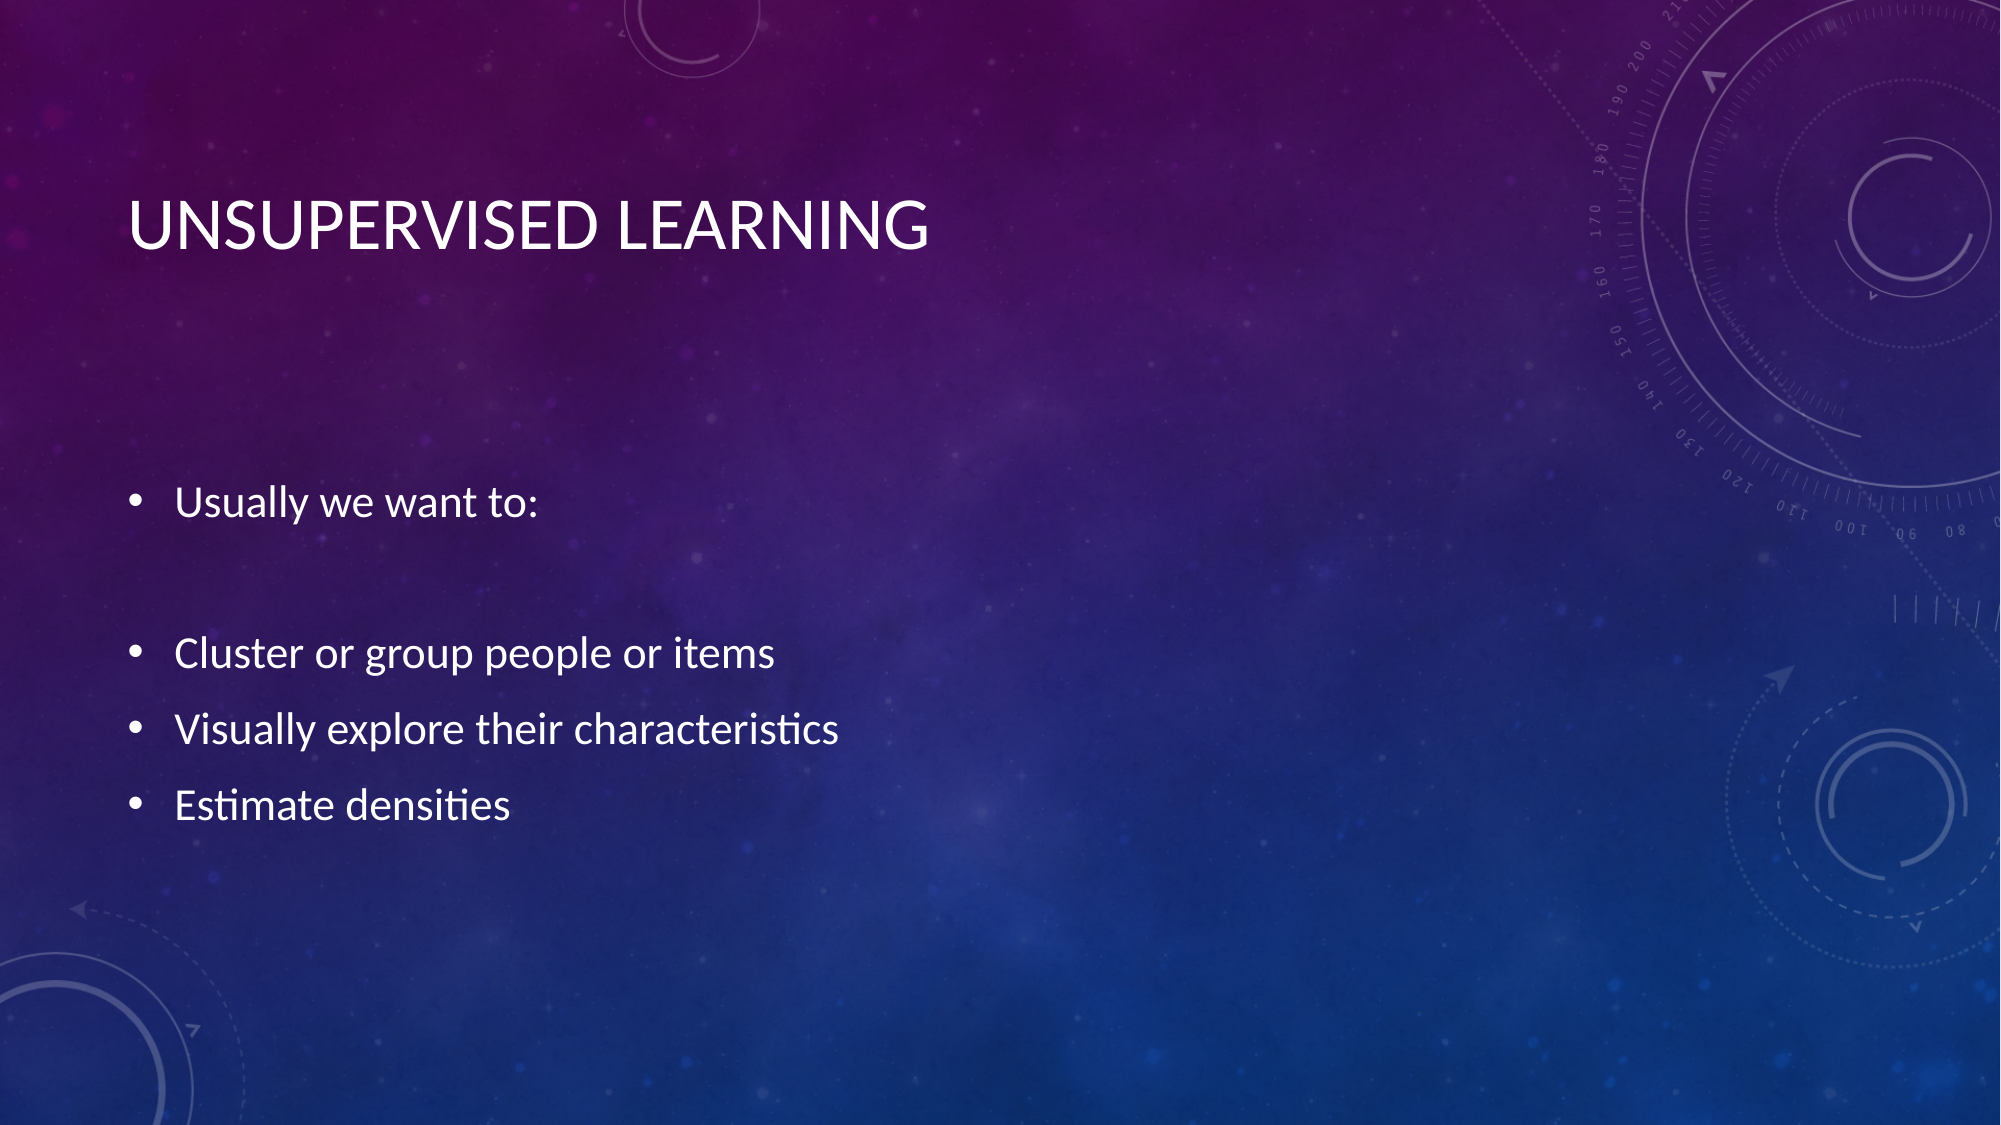

# Unsupervised Learning
Usually we want to:

Cluster or group people or items
Visually explore their characteristics
Estimate densities